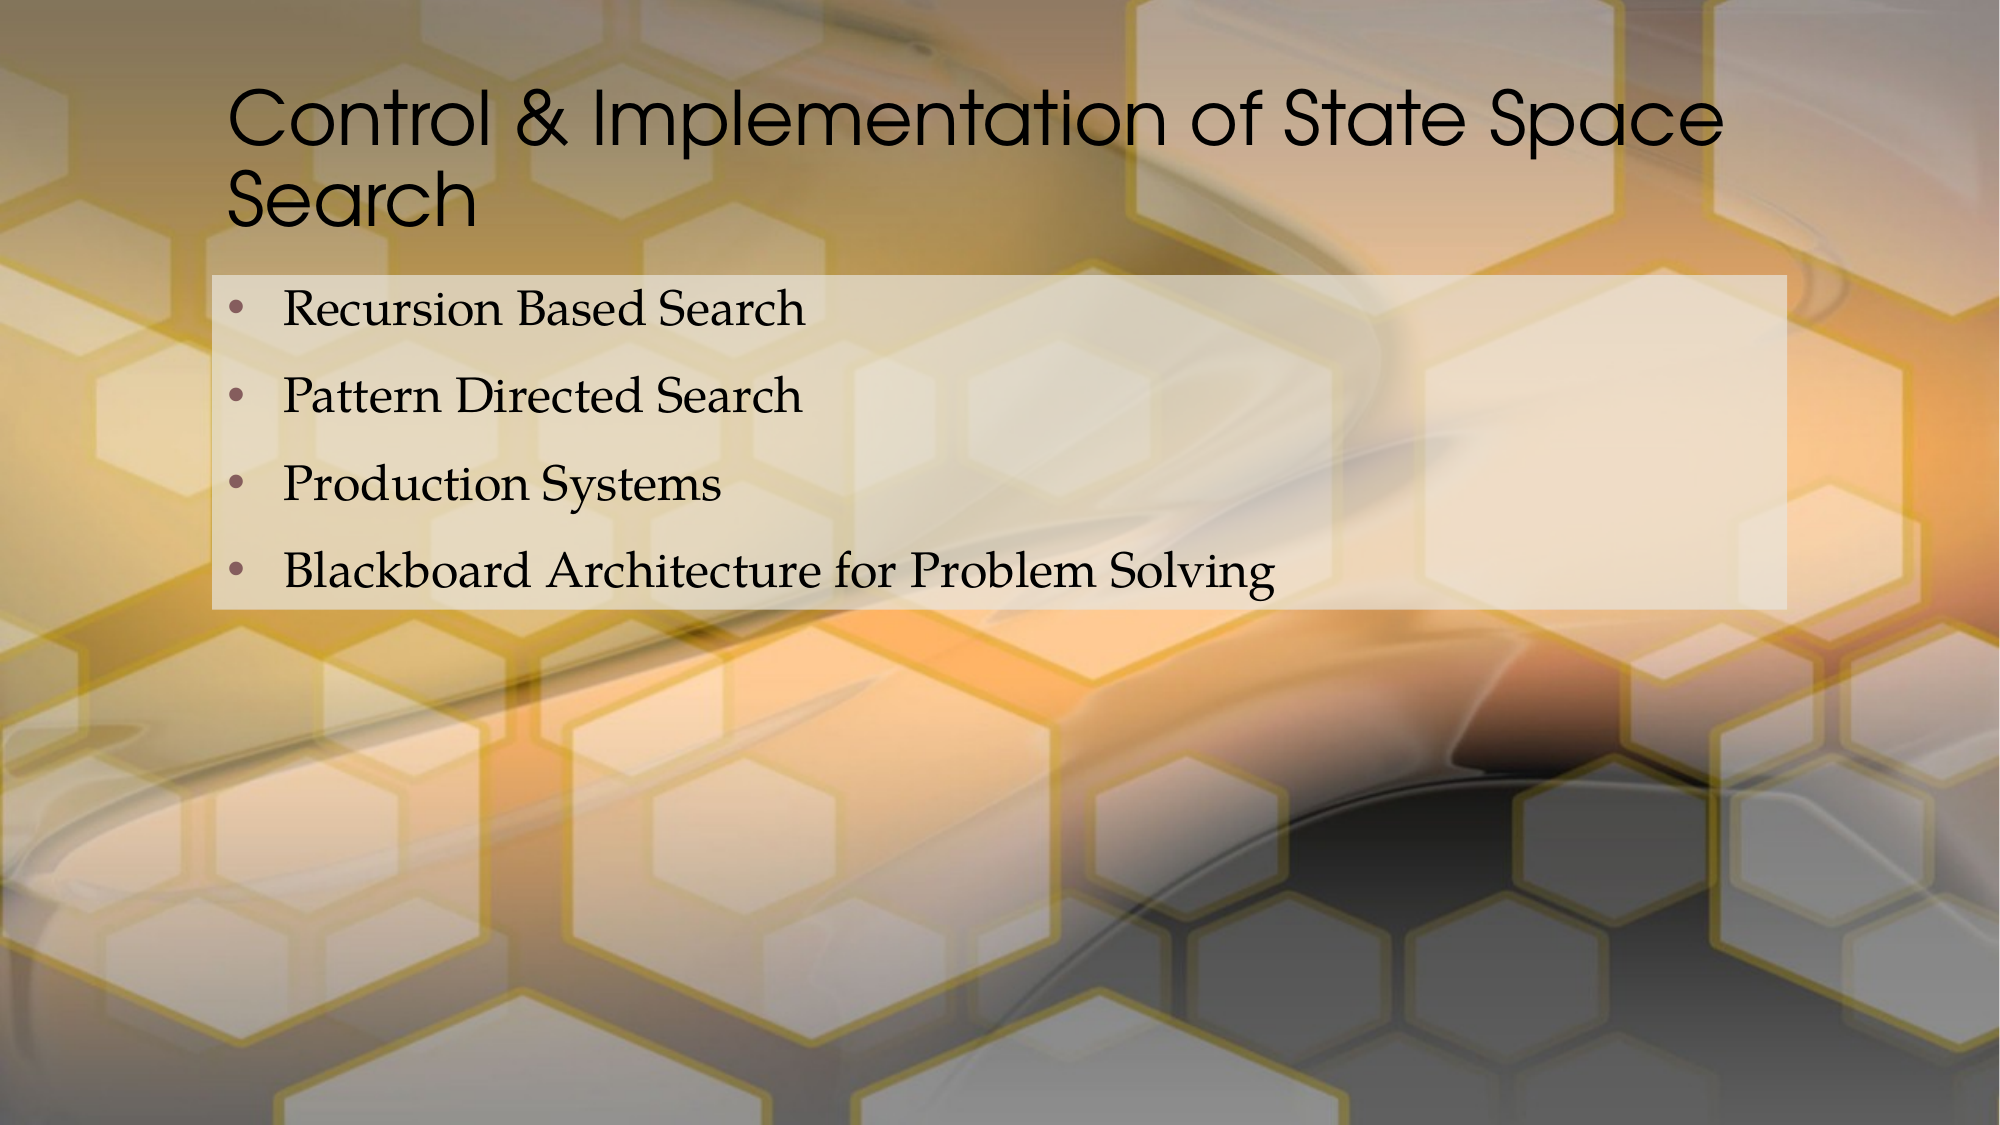

# Control & Implementation of State Space Search
Recursion Based Search
Pattern Directed Search
Production Systems
Blackboard Architecture for Problem Solving